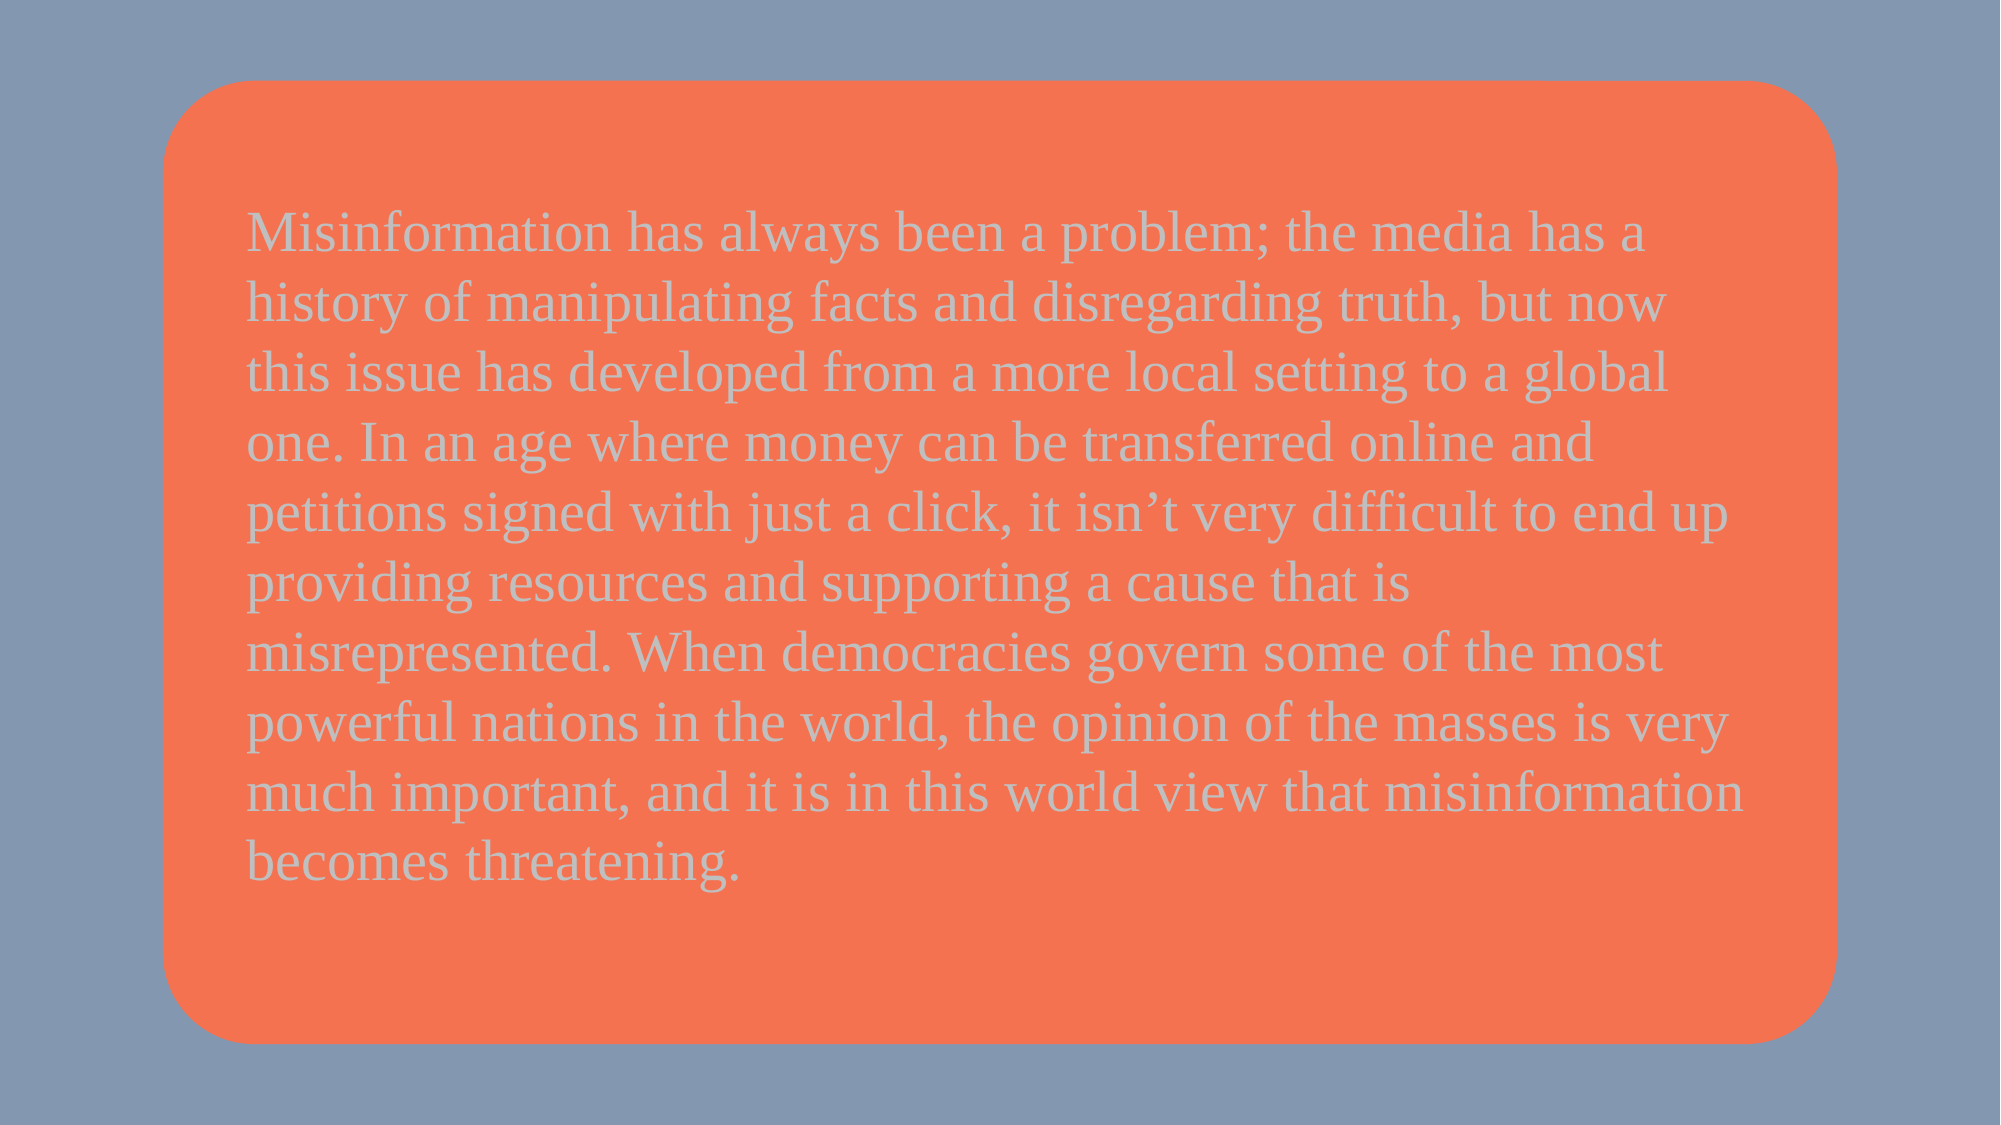

Misinformation has always been a problem; the media has a history of manipulating facts and disregarding truth, but now this issue has developed from a more local setting to a global one. In an age where money can be transferred online and petitions signed with just a click, it isn’t very difficult to end up providing resources and supporting a cause that is misrepresented. When democracies govern some of the most powerful nations in the world, the opinion of the masses is very much important, and it is in this world view that misinformation becomes threatening.